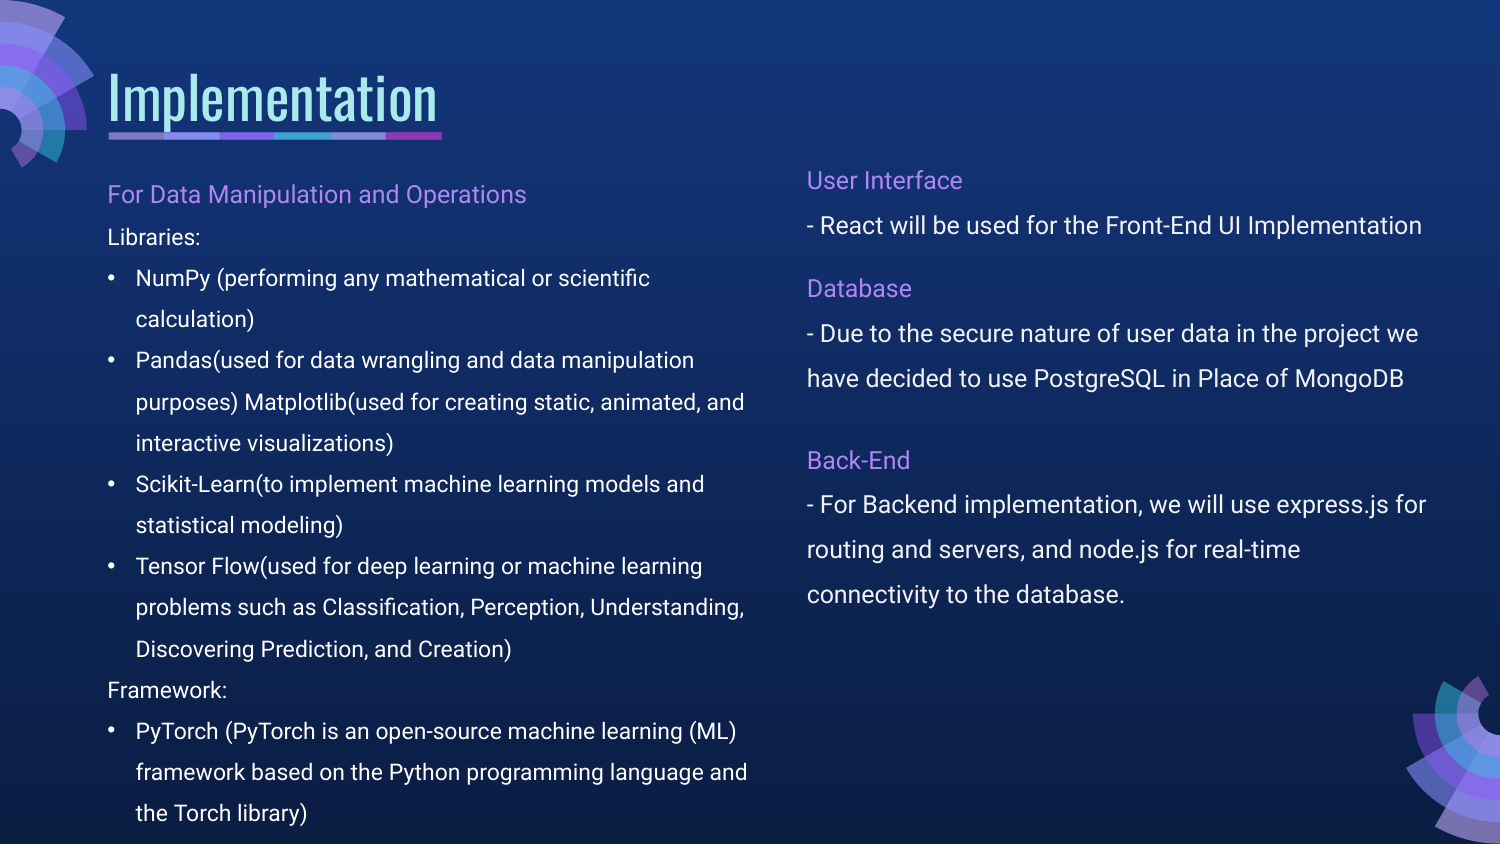

# Implementation
User Interface
- React will be used for the Front-End UI Implementation
For Data Manipulation and Operations
Libraries:
NumPy (performing any mathematical or scientific calculation)
Pandas(used for data wrangling and data manipulation purposes) Matplotlib(used for creating static, animated, and interactive visualizations)
Scikit-Learn(to implement machine learning models and statistical modeling)
Tensor Flow(used for deep learning or machine learning problems such as Classification, Perception, Understanding, Discovering Prediction, and Creation)
Framework:
PyTorch (PyTorch is an open-source machine learning (ML) framework based on the Python programming language and the Torch library)
Database
- Due to the secure nature of user data in the project we have decided to use PostgreSQL in Place of MongoDB
Back-End
- For Backend implementation, we will use express.js for routing and servers, and node.js for real-time connectivity to the database.